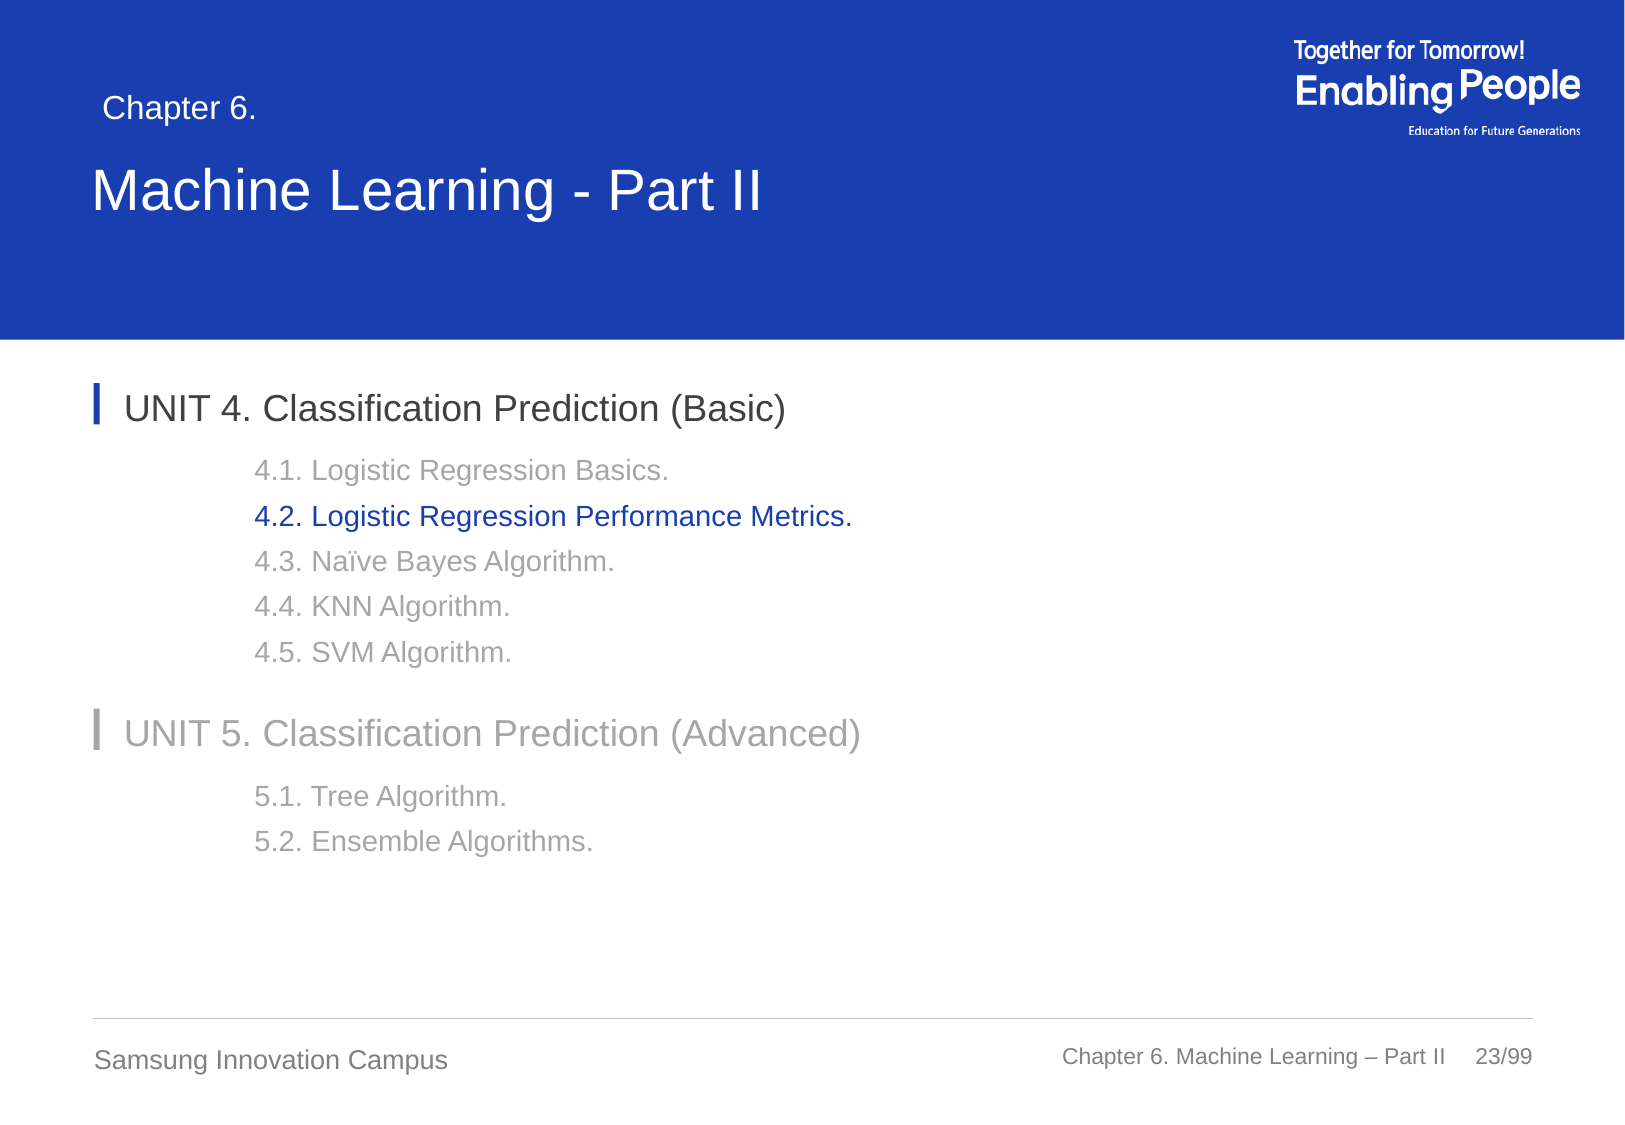

Chapter 6.
Machine Learning - Part II

UNIT 4. Classification Prediction (Basic)
4.1. Logistic Regression Basics.
4.2. Logistic Regression Performance Metrics.
4.3. Naïve Bayes Algorithm.
4.4. KNN Algorithm.
4.5. SVM Algorithm.

UNIT 5. Classification Prediction (Advanced)
5.1. Tree Algorithm.
5.2. Ensemble Algorithms.